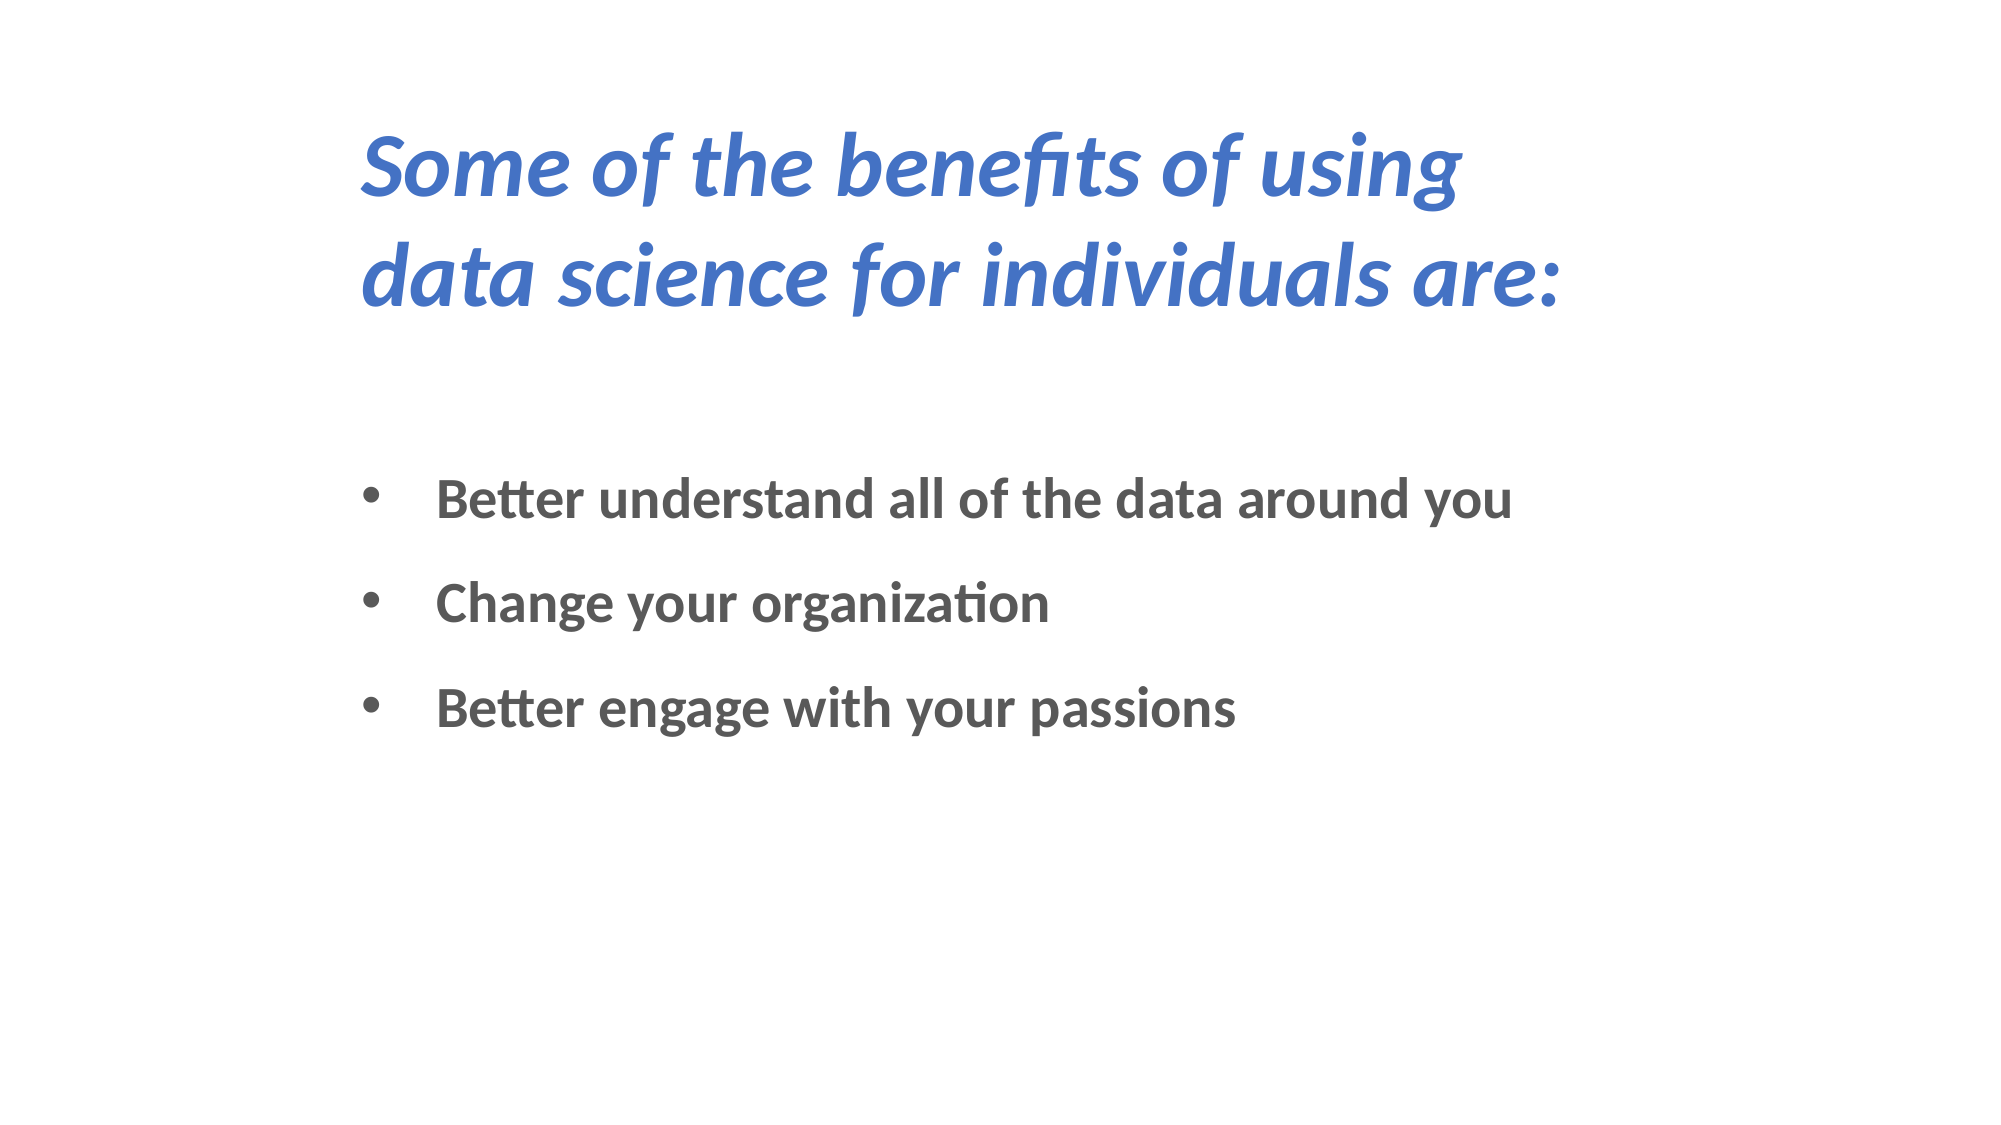

Some of the benefits of using data science for individuals are:

Better understand all of the data around you
Change your organization
Better engage with your passions